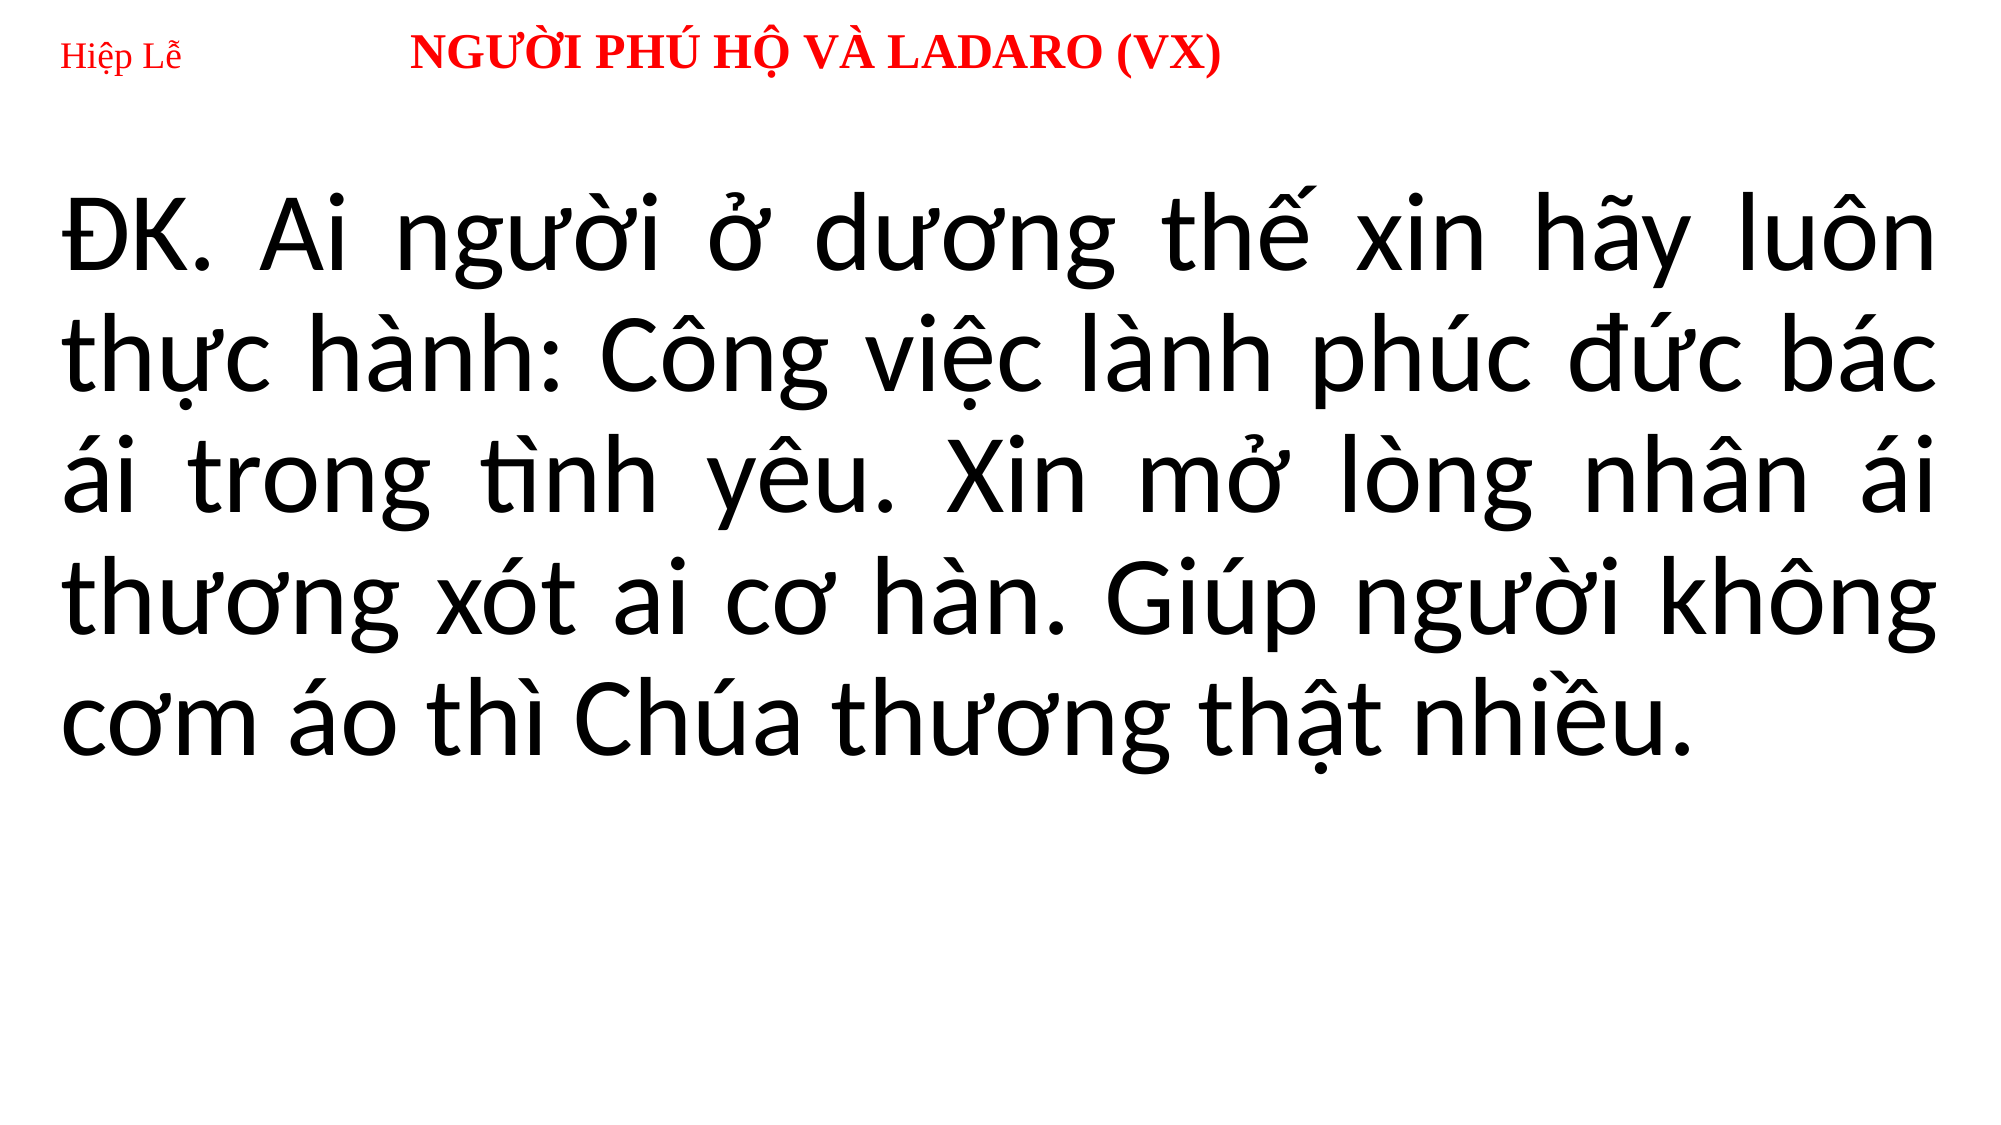

Hiệp Lễ                        NGƯỜI PHÚ HỘ VÀ LADARO (VX)
ĐK. Ai người ở dương thế xin hãy luôn thực hành: Công việc lành phúc đức bác ái trong tình yêu. Xin mở lòng nhân ái thương xót ai cơ hàn. Giúp người không cơm áo thì Chúa thương thật nhiều.